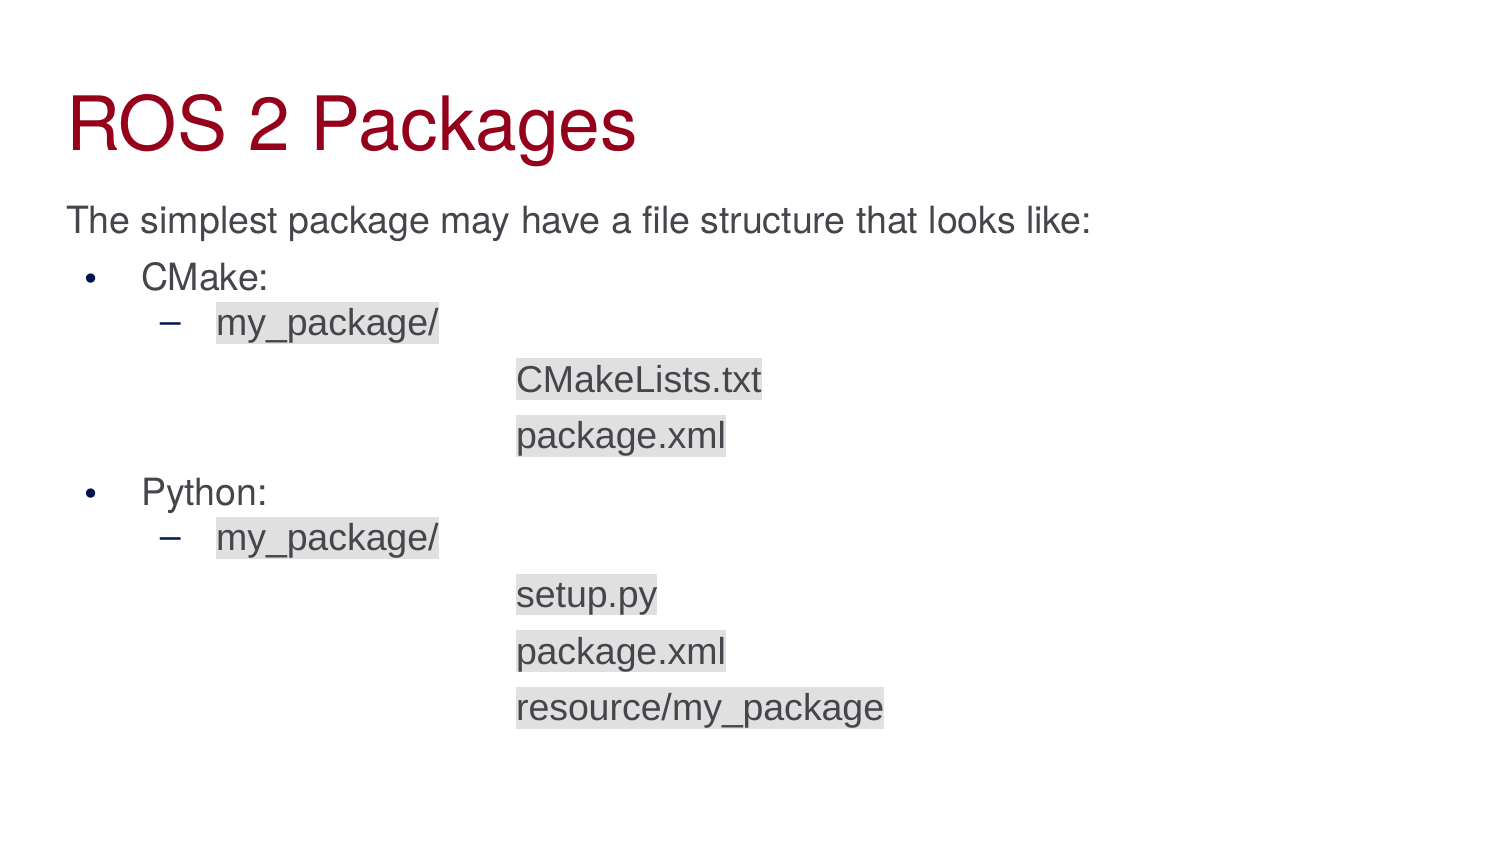

ROS 2 Packages
The simplest package may have a file structure that looks like:
CMake:
my_package/
			CMakeLists.txt
			package.xml
Python:
my_package/
			setup.py
			package.xml
			resource/my_package